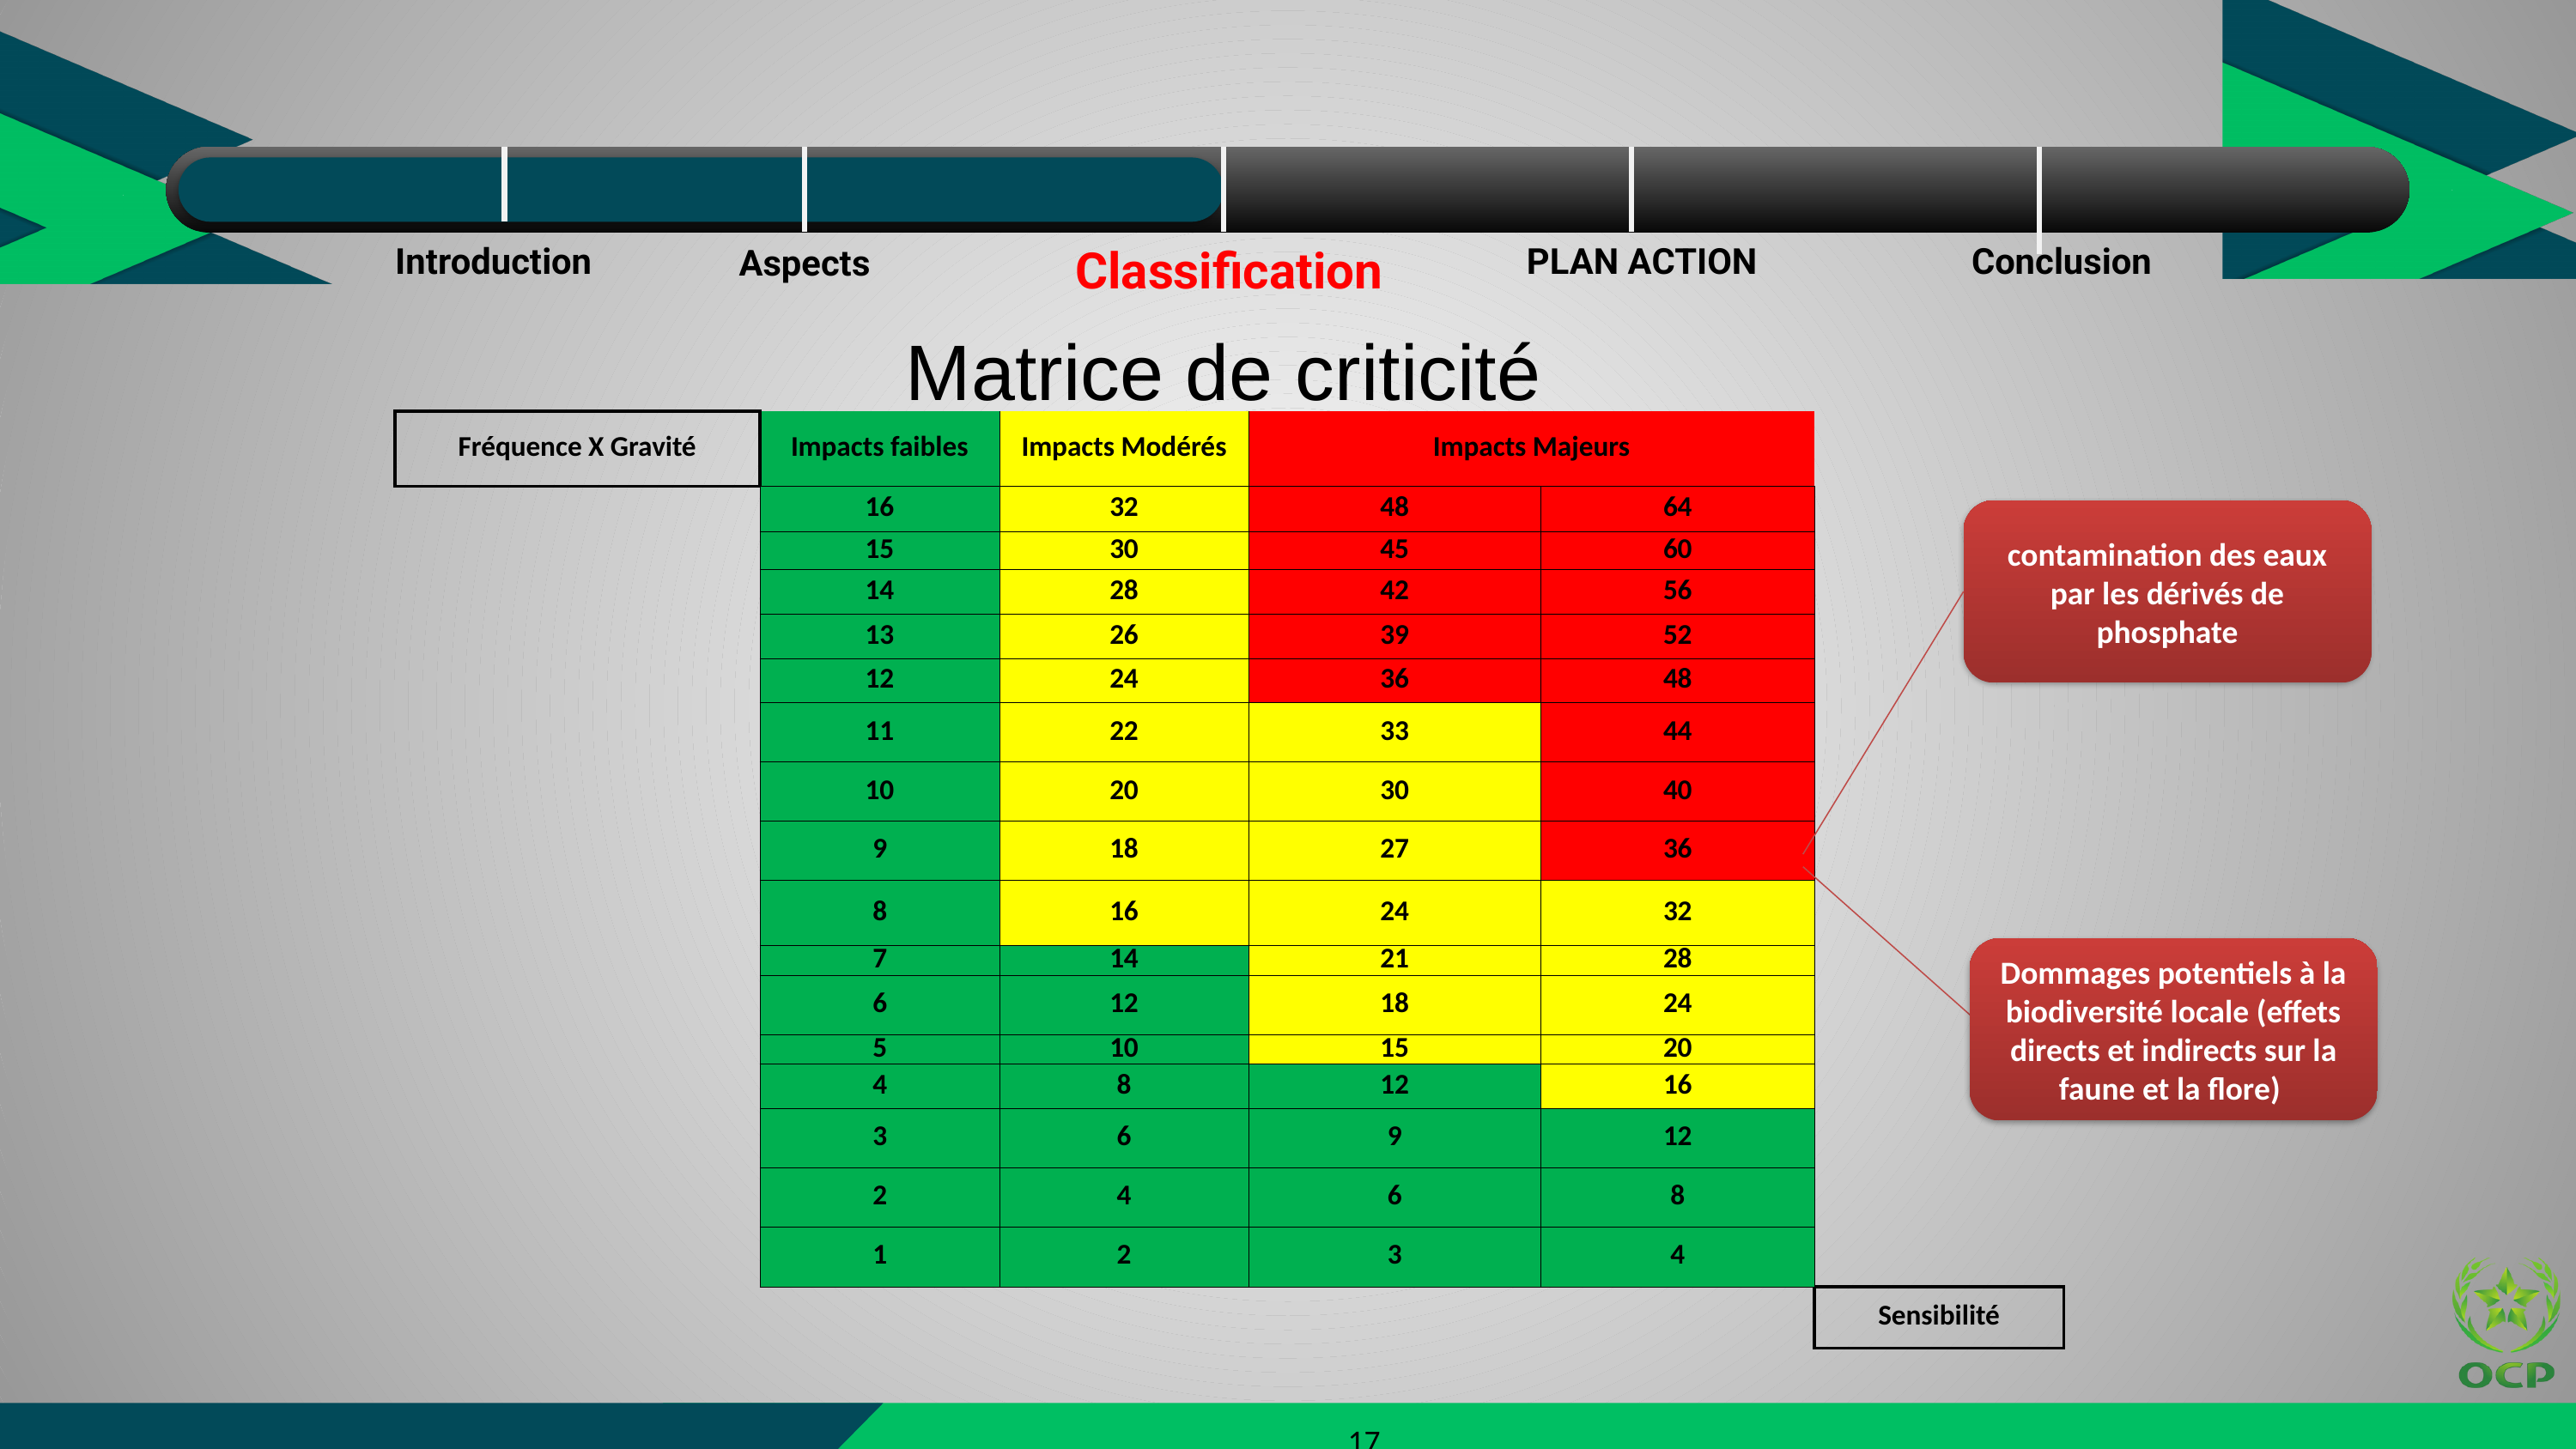

Introduction
Classification
PLAN ACTION
Conclusion
Aspects
Matrice de criticité
| Fréquence X Gravité | Impacts faibles | Impacts Modérés | Impacts Majeurs |  |  |
| --- | --- | --- | --- | --- | --- |
|  | 16 | 32 | 48 | 64 |  |
|  | 15 | 30 | 45 | 60 |  |
|  | 14 | 28 | 42 | 56 |  |
|  | 13 | 26 | 39 | 52 |  |
|  | 12 | 24 | 36 | 48 |  |
|  | 11 | 22 | 33 | 44 |  |
|  | 10 | 20 | 30 | 40 |  |
|  | 9 | 18 | 27 | 36 |  |
|  | 8 | 16 | 24 | 32 |  |
|  | 7 | 14 | 21 | 28 |  |
|  | 6 | 12 | 18 | 24 |  |
|  | 5 | 10 | 15 | 20 |  |
|  | 4 | 8 | 12 | 16 |  |
|  | 3 | 6 | 9 | 12 |  |
|  | 2 | 4 | 6 | 8 |  |
|  | 1 | 2 | 3 | 4 |  |
|  |  |  |  |  | Sensibilité |
contamination des eaux par les dérivés de phosphate
Dommages potentiels à la biodiversité locale (effets directs et indirects sur la faune et la flore)

17